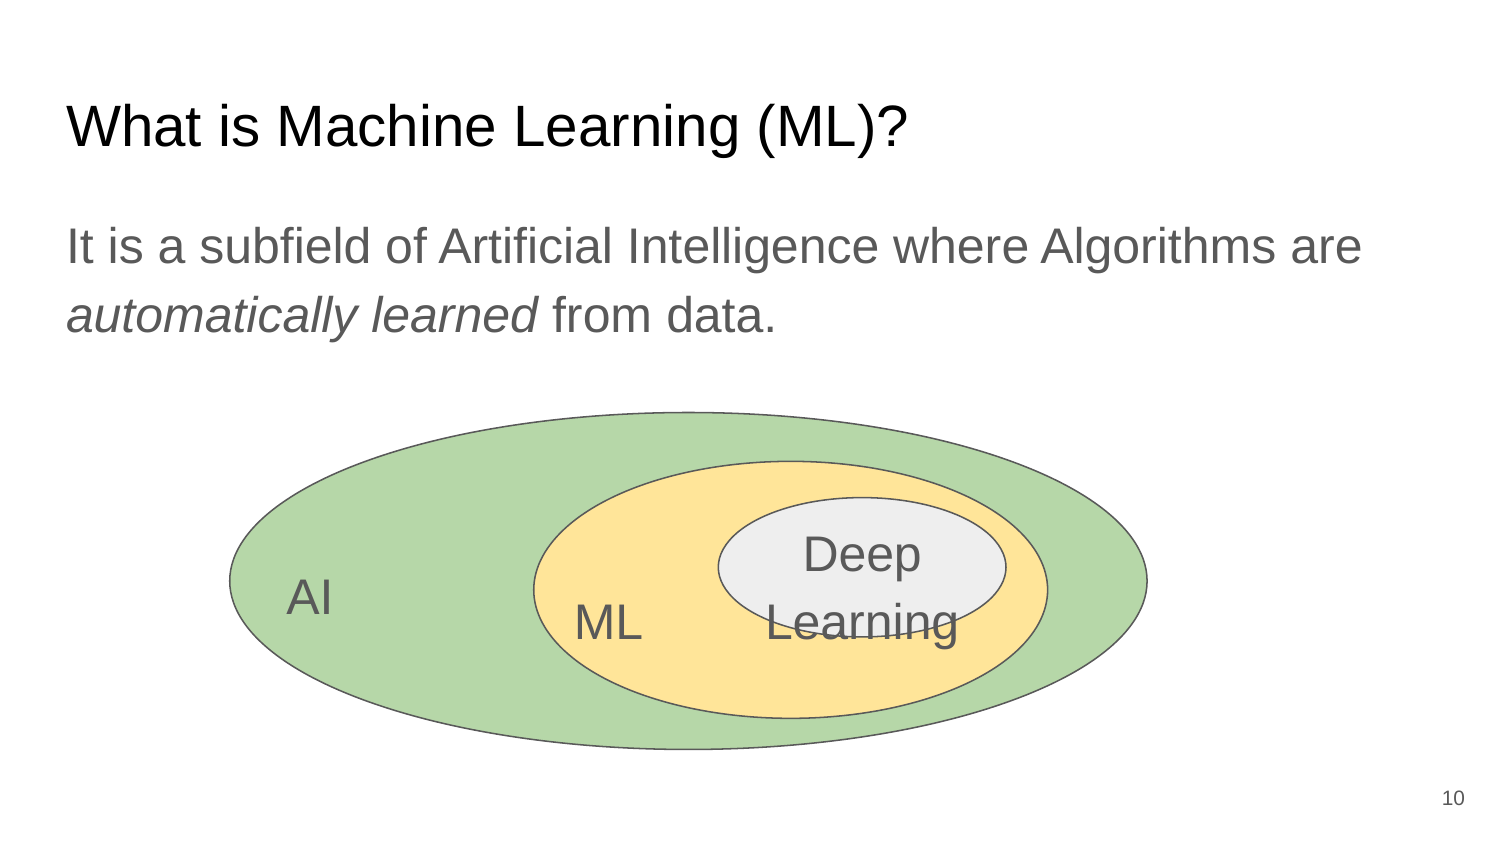

# What is Machine Learning (ML)?
It is a subfield of Artificial Intelligence where Algorithms are automatically learned from data.

Deep Learning
AI
ML
10